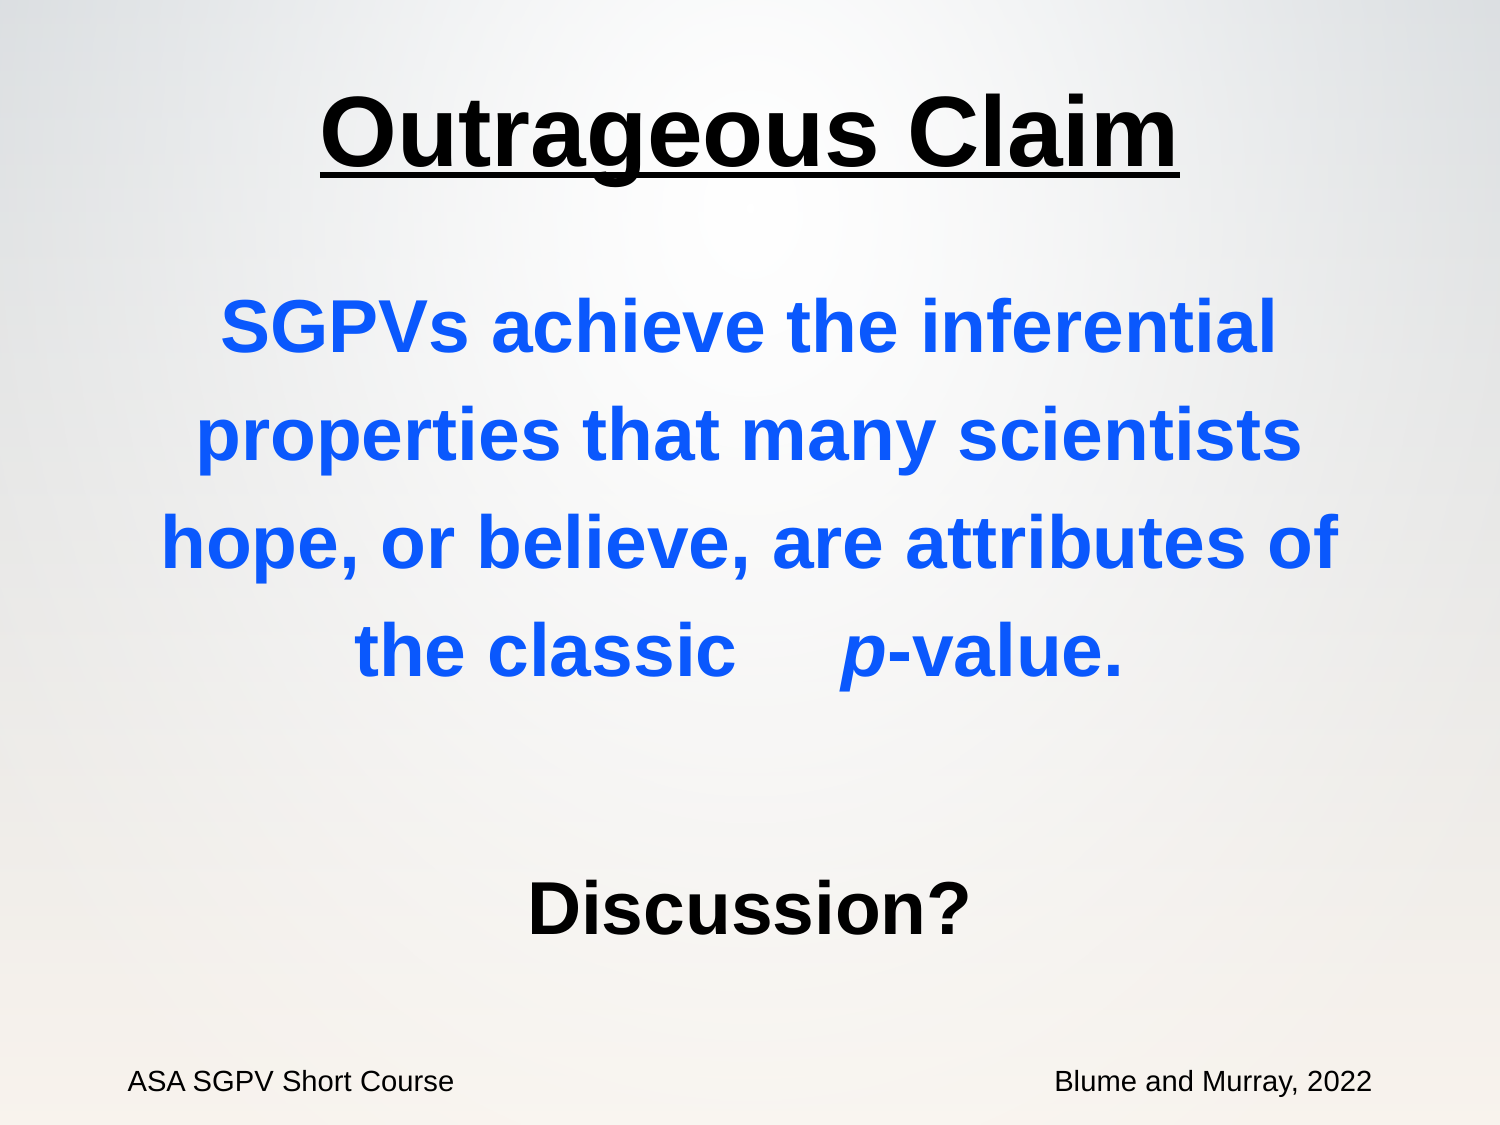

# Outrageous Claim
SGPVs achieve the inferential properties that many scientists hope, or believe, are attributes of the classic     p-value.

Discussion?

ASA SGPV Short Course
Blume and Murray, 2022